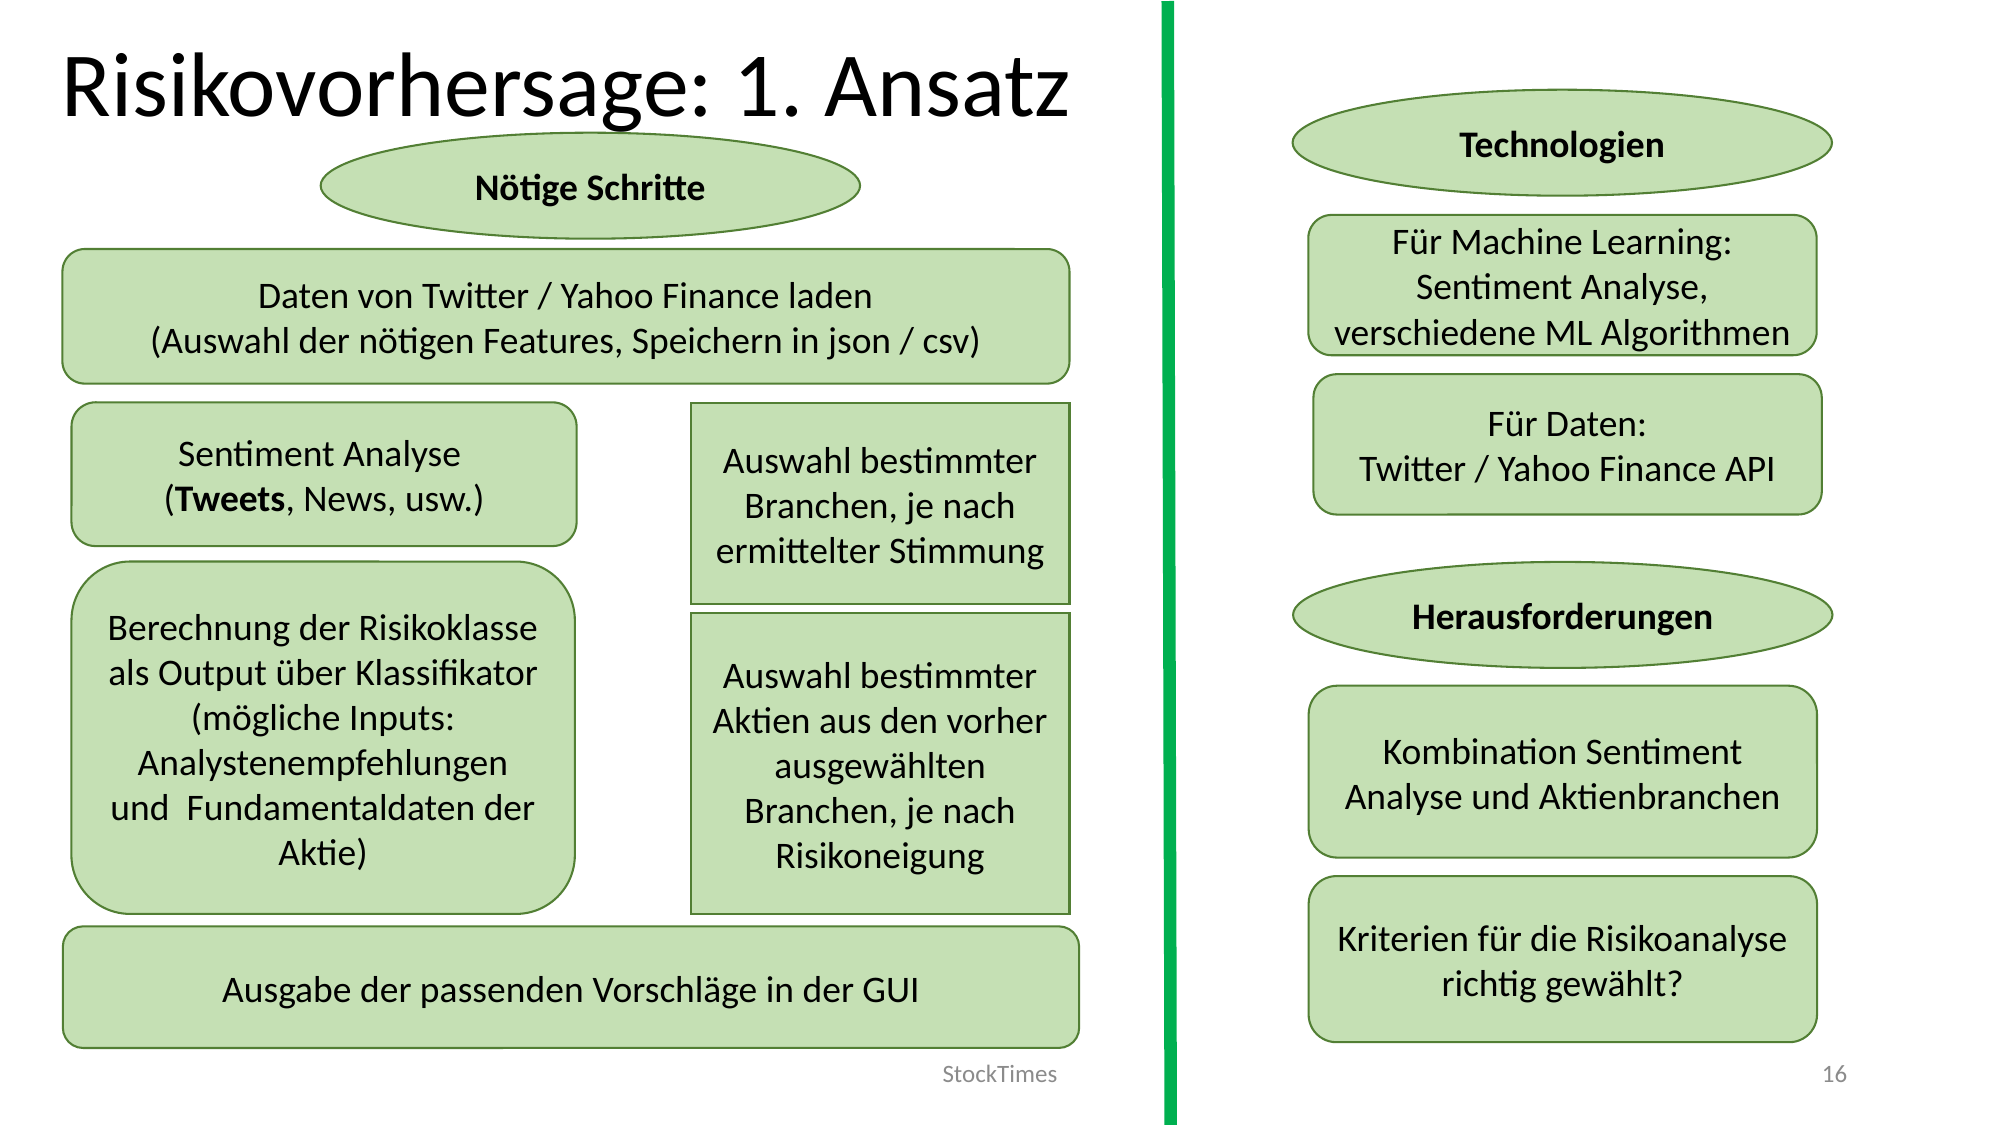

# Risikovorhersage: 1. Ansatz
Technologien
Nötige Schritte
Für Machine Learning:
Sentiment Analyse, verschiedene ML Algorithmen
Daten von Twitter / Yahoo Finance laden
(Auswahl der nötigen Features, Speichern in json / csv)
Für Daten:
Twitter / Yahoo Finance API
Sentiment Analyse
(Tweets, News, usw.)
Auswahl bestimmter Branchen, je nach ermittelter Stimmung
Berechnung der Risikoklasse als Output über Klassifikator
(mögliche Inputs: Analystenempfehlungen und  Fundamentaldaten der Aktie)
Herausforderungen
Auswahl bestimmter Aktien aus den vorher ausgewählten Branchen, je nach Risikoneigung
Kombination Sentiment Analyse und Aktienbranchen
Kriterien für die Risikoanalyse richtig gewählt?
Ausgabe der passenden Vorschläge in der GUI
StockTimes
16